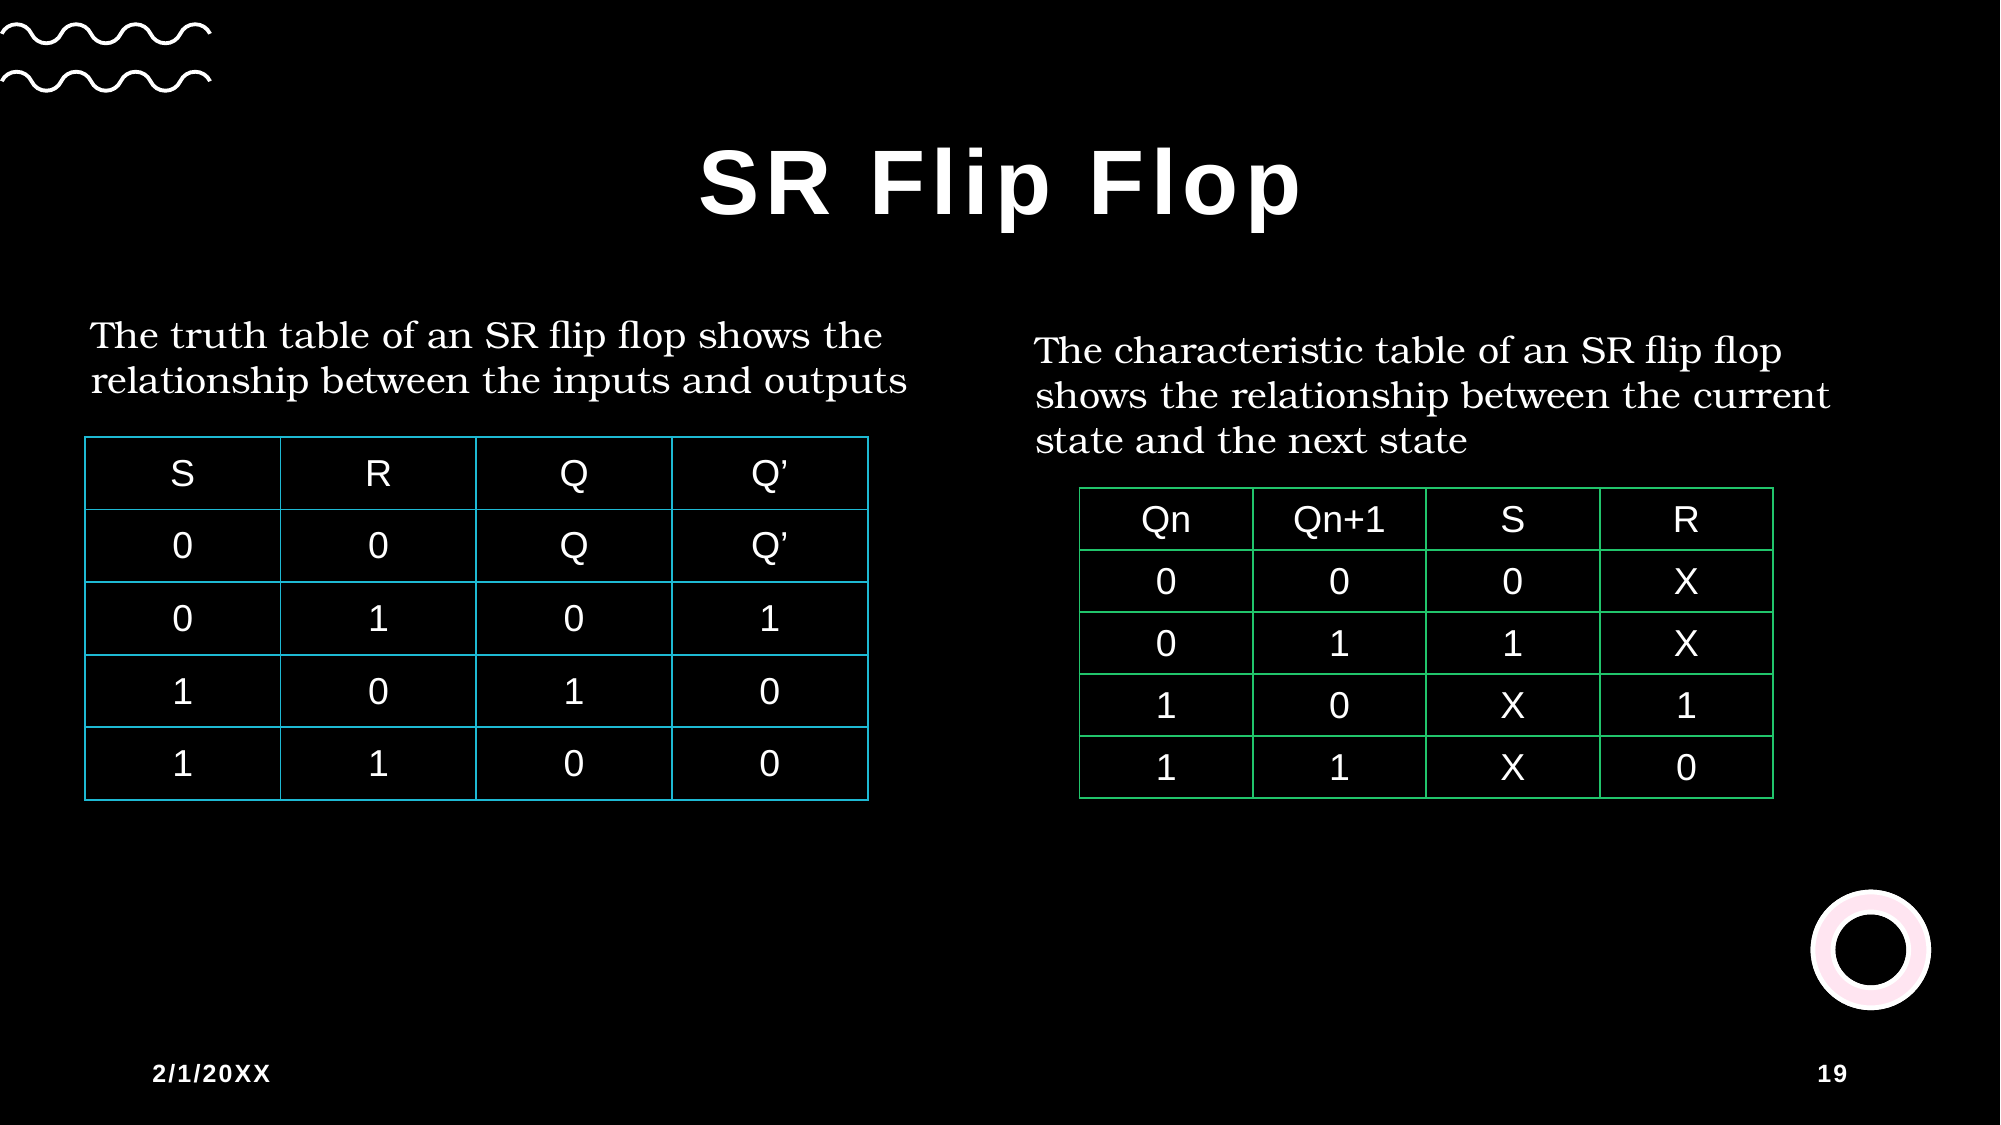

# SR Flip Flop
The truth table of an SR flip flop shows the relationship between the inputs and outputs
The characteristic table of an SR flip flop shows the relationship between the current state and the next state
| S | R | Q | Q’ |
| --- | --- | --- | --- |
| 0 | 0 | Q | Q’ |
| 0 | 1 | 0 | 1 |
| 1 | 0 | 1 | 0 |
| 1 | 1 | 0 | 0 |
| Qn | Qn+1 | S | R |
| --- | --- | --- | --- |
| 0 | 0 | 0 | X |
| 0 | 1 | 1 | X |
| 1 | 0 | X | 1 |
| 1 | 1 | X | 0 |
2/1/20XX
19